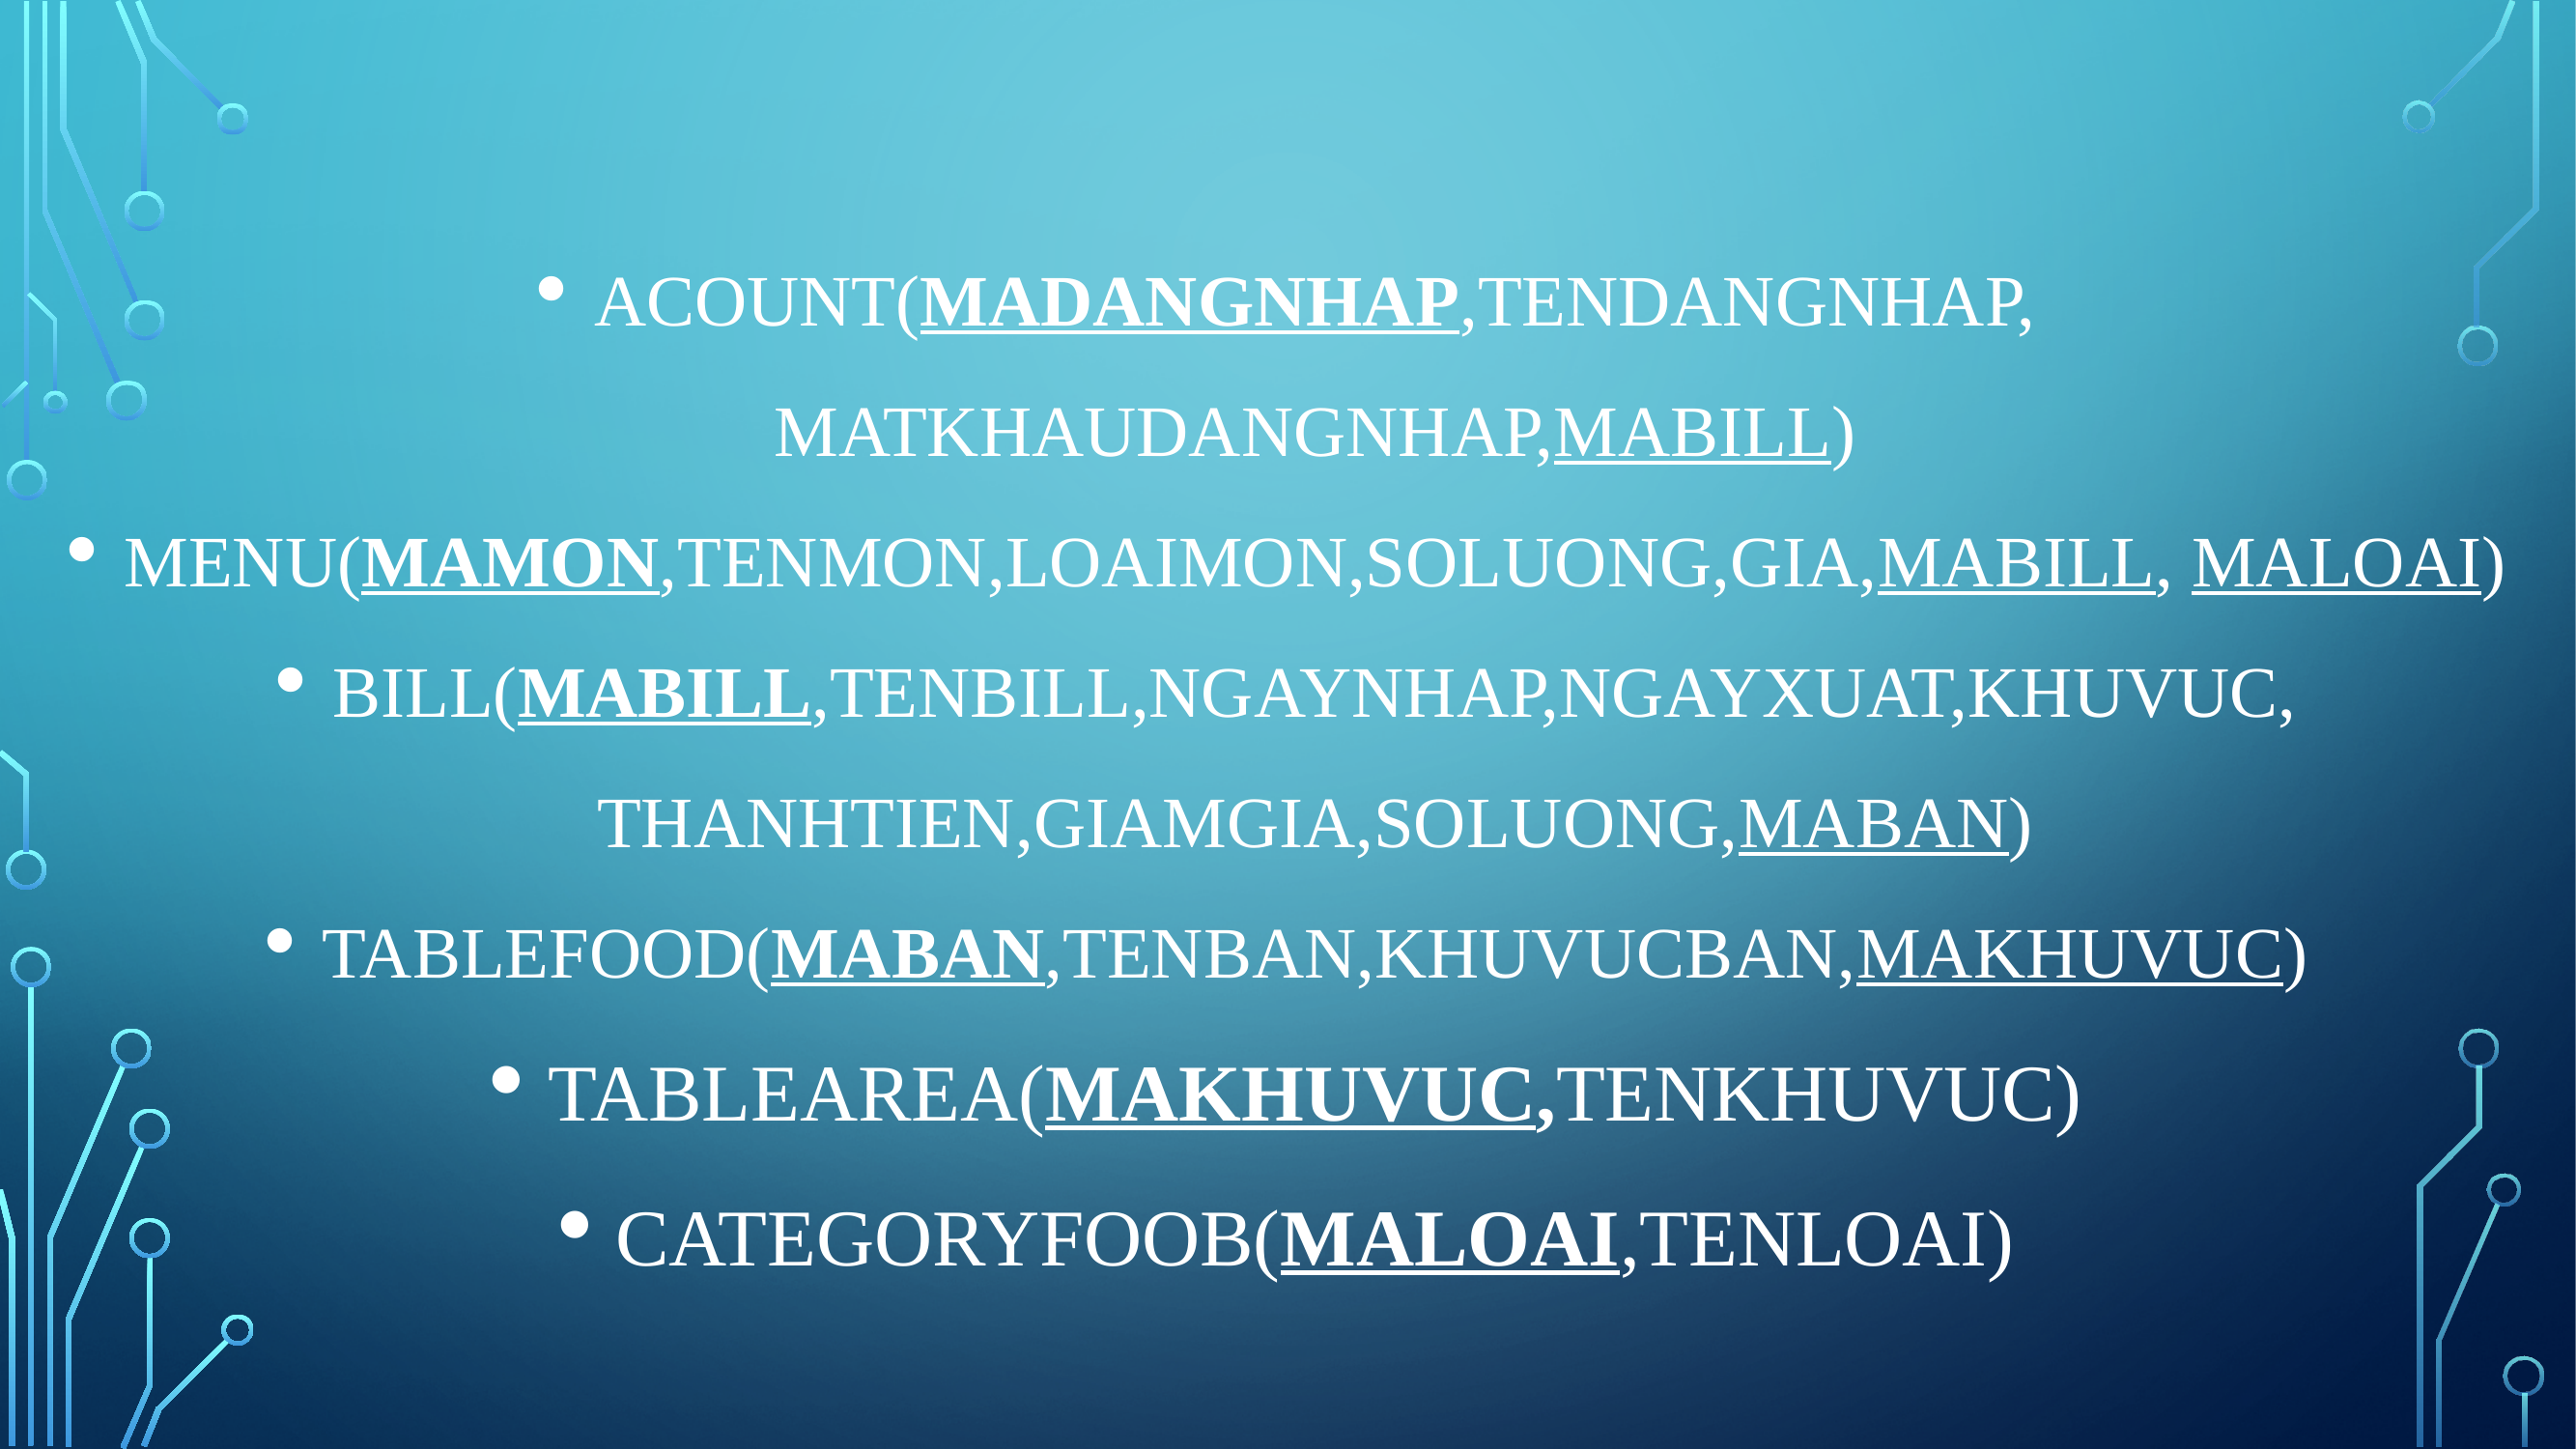

ACOUNT(MADANGNHAP,TENDANGNHAP, MATKHAUDANGNHAP,MABILL)
MENU(MAMON,TENMON,LOAIMON,SOLUONG,GIA,MABILL, MALOAI)
BILL(MABILL,TENBILL,NGAYNHAP,NGAYXUAT,KHUVUC, THANHTIEN,GIAMGIA,SOLUONG,MABAN)
TABLEFOOD(MABAN,TENBAN,KHUVUCBAN,MAKHUVUC)
TABLEAREA(MAKHUVUC,TENKHUVUC)
CATEGORYFOOB(MALOAI,TENLOAI)